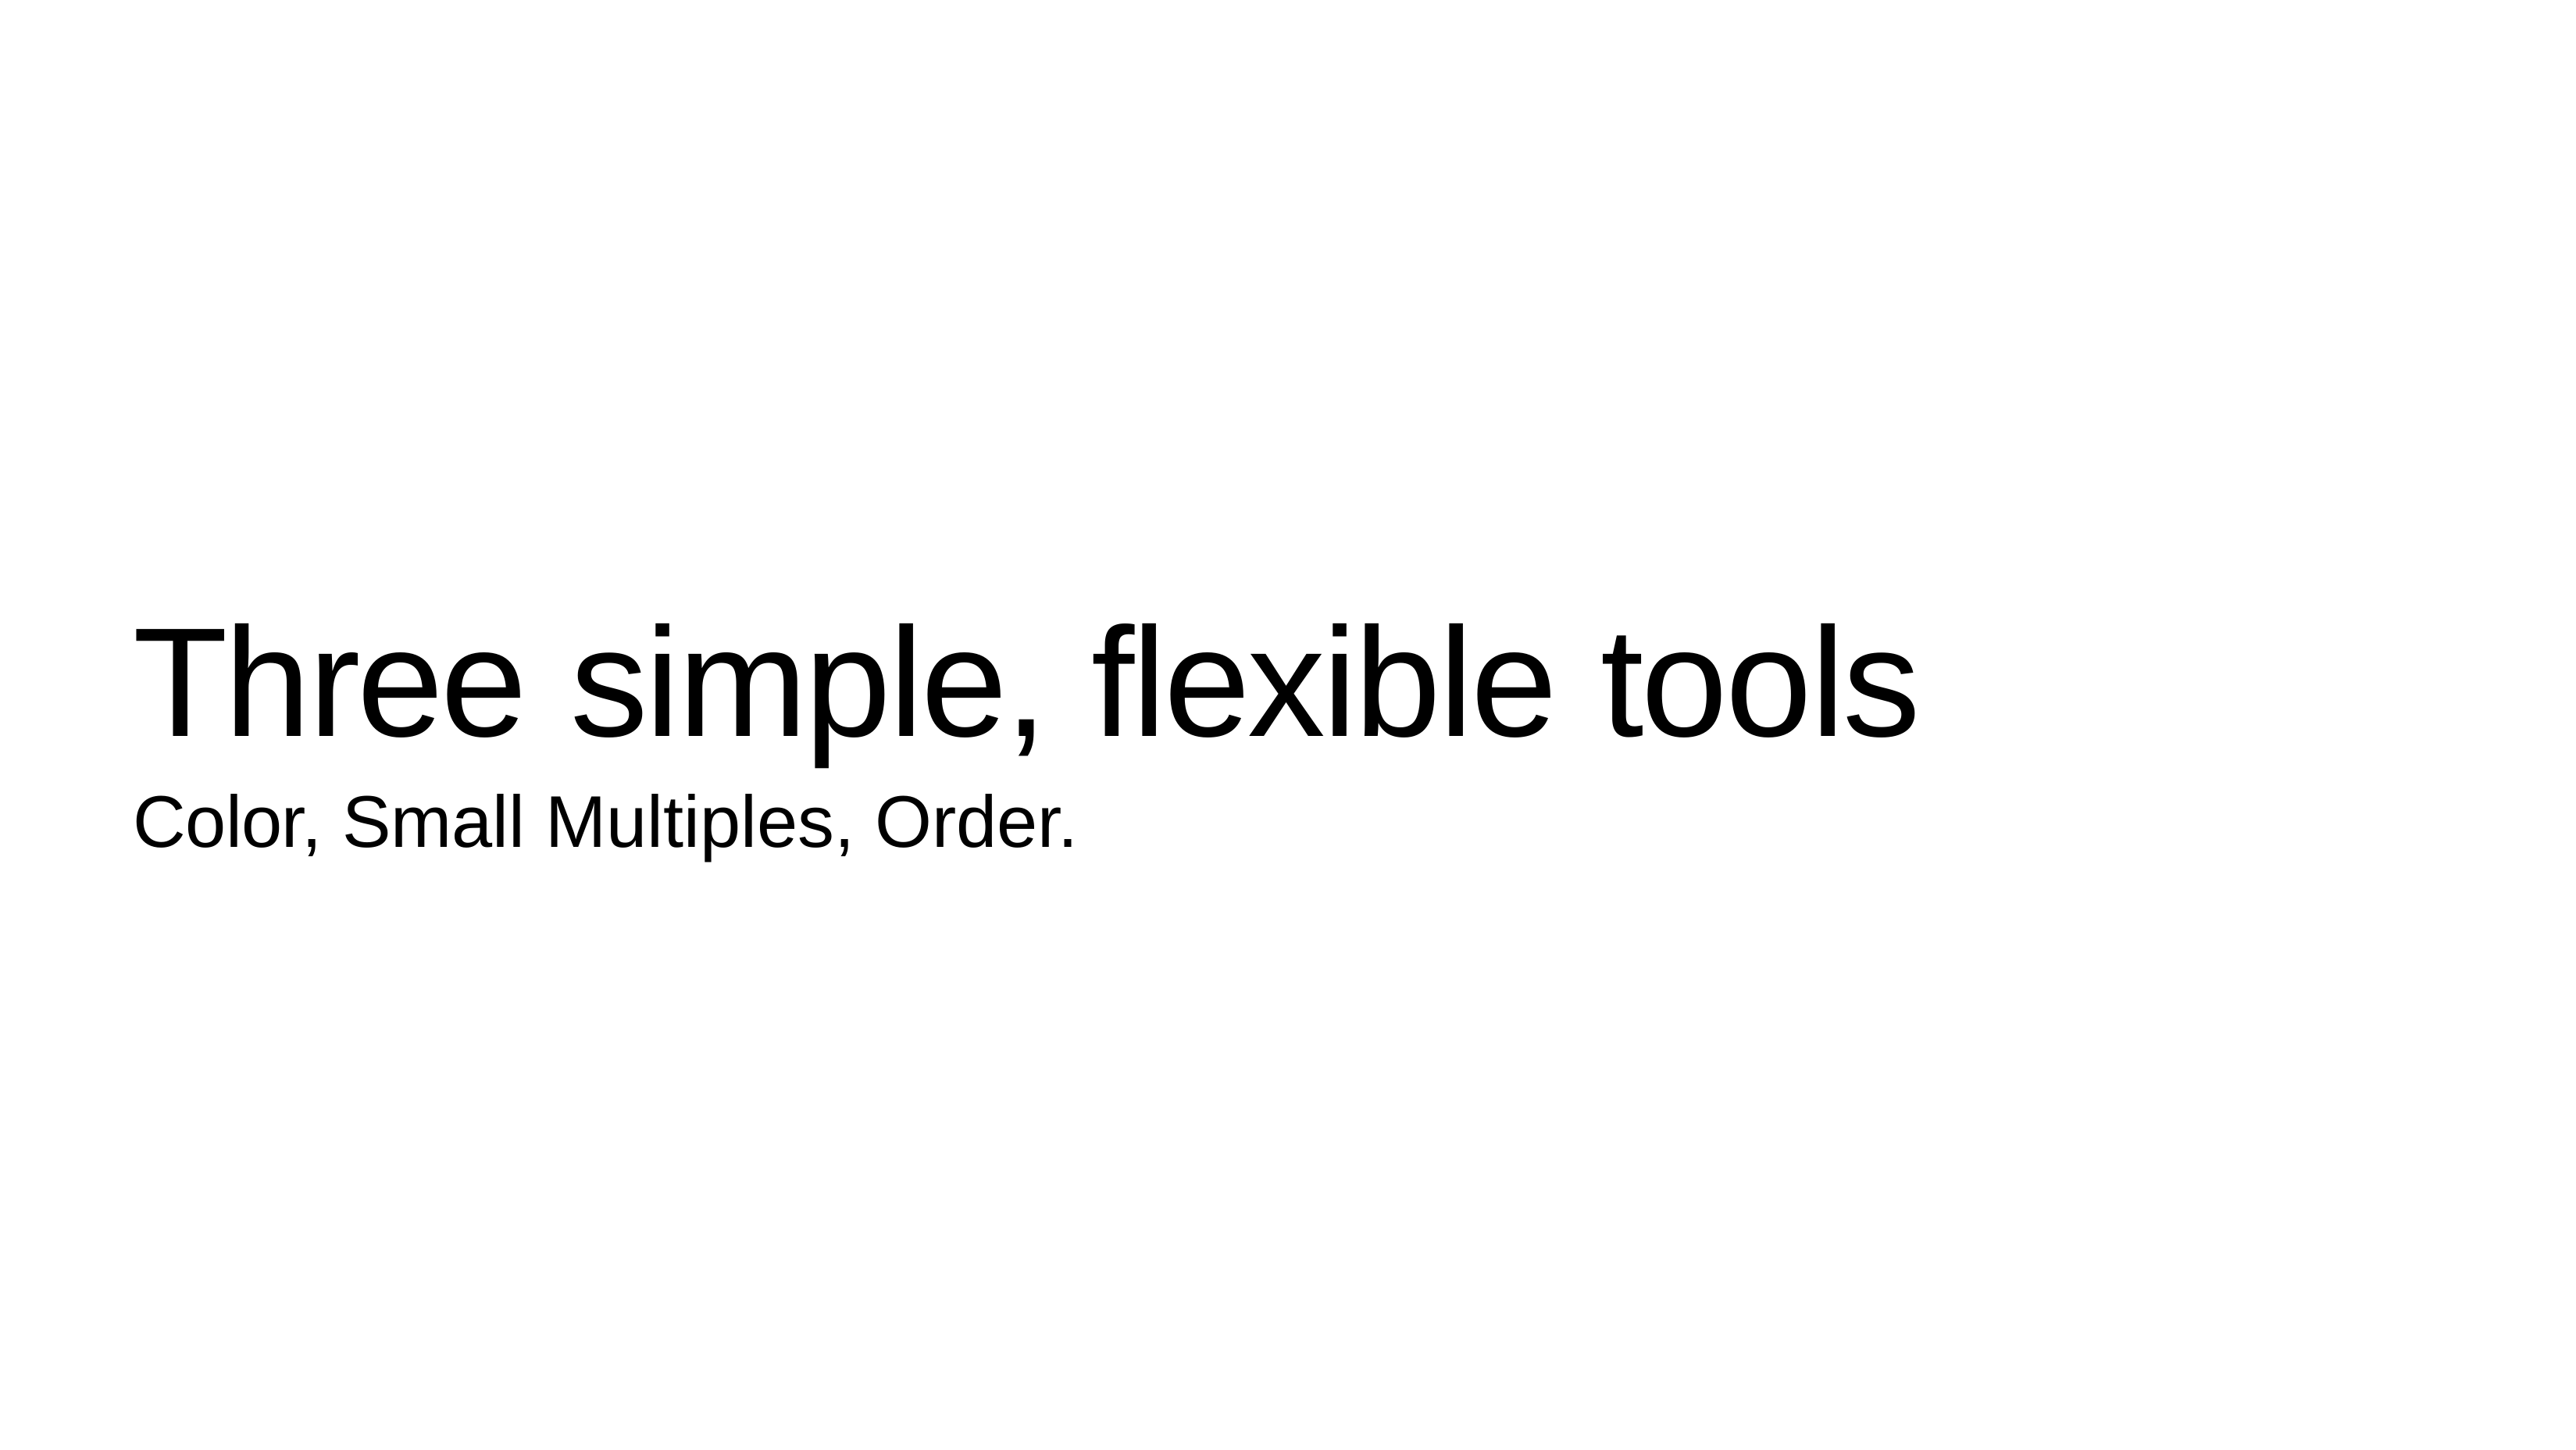

# Three simple, flexible tools
Color, Small Multiples, Order.